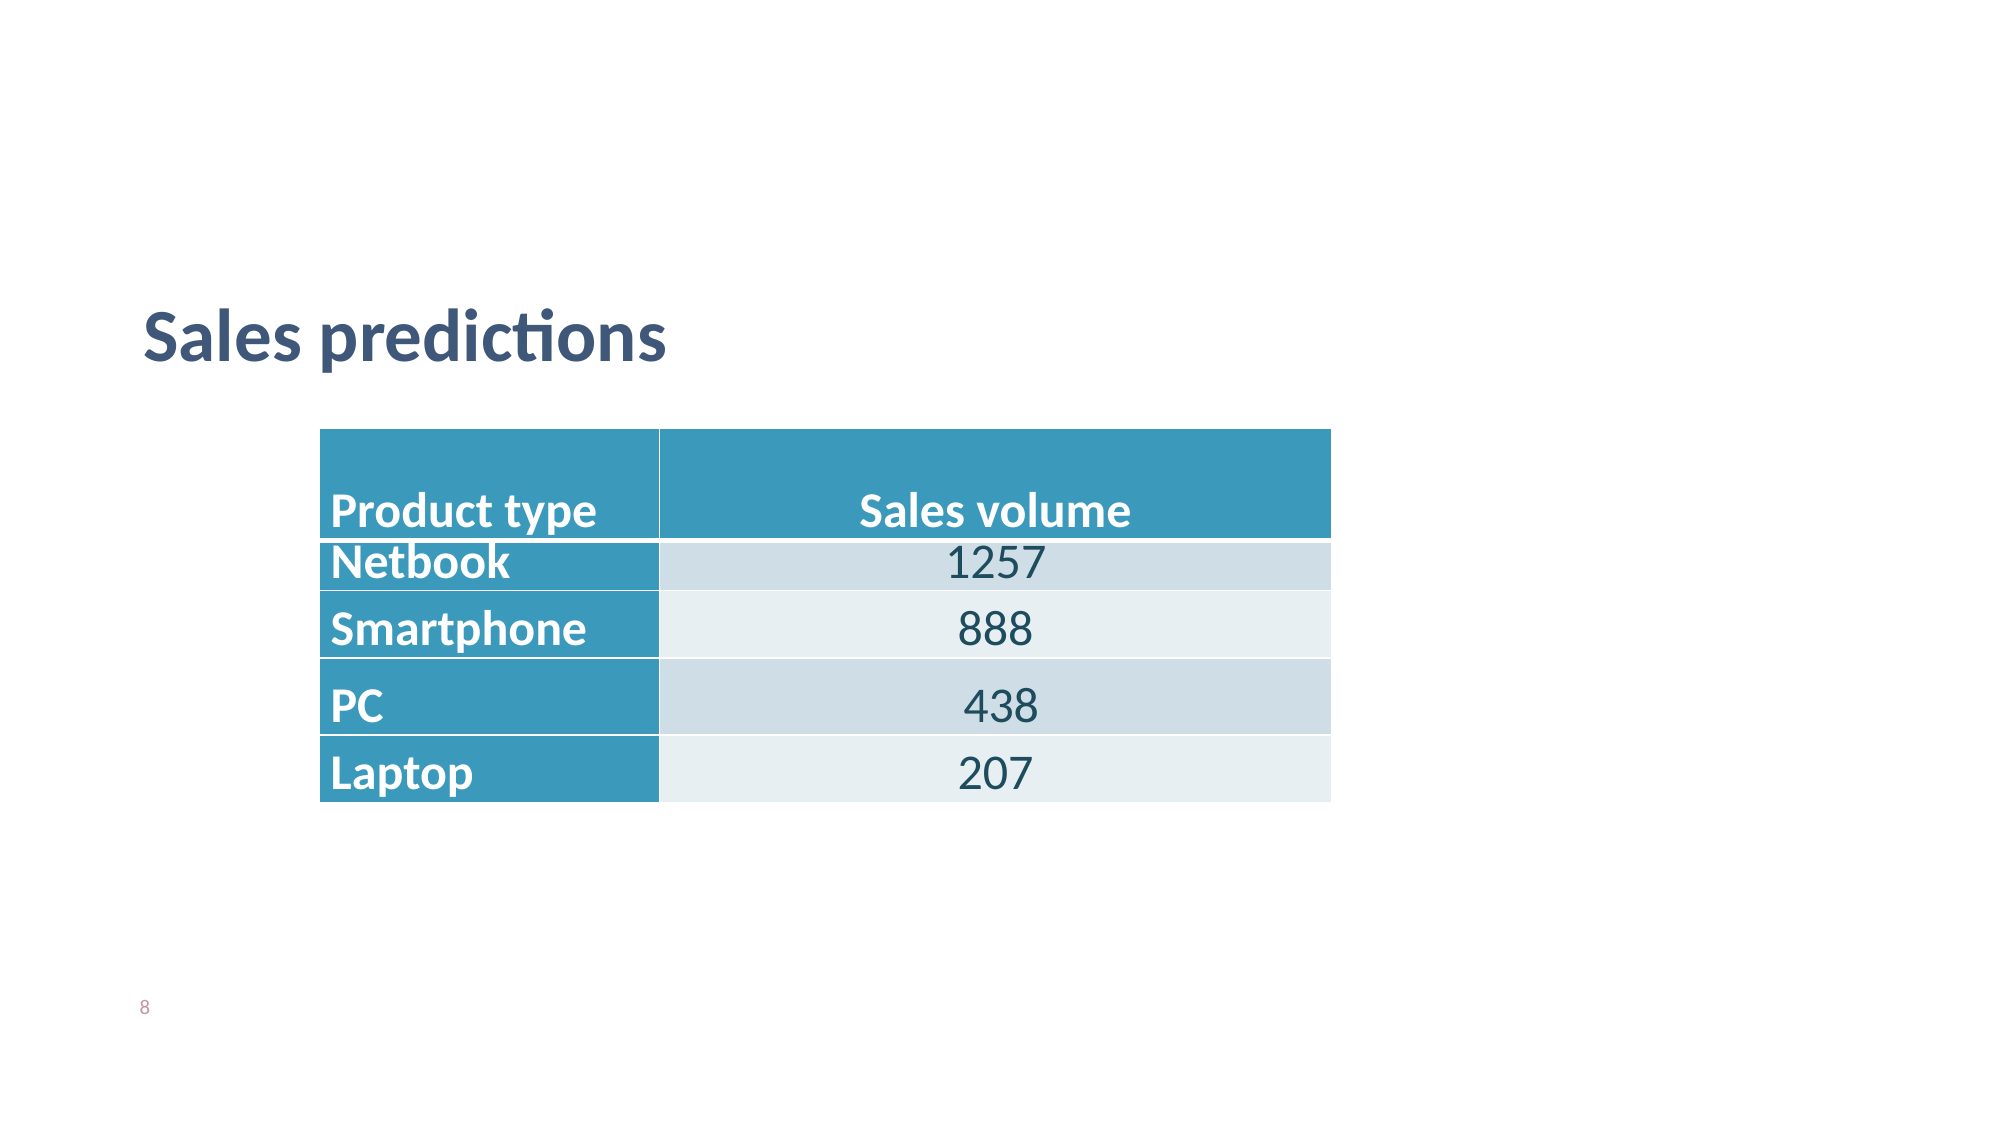

# Sales predictions
| Product type | Sales volume |
| --- | --- |
| Netbook | 1257 |
| Smartphone | 888 |
| PC | 438 |
| Laptop | 207 |

8